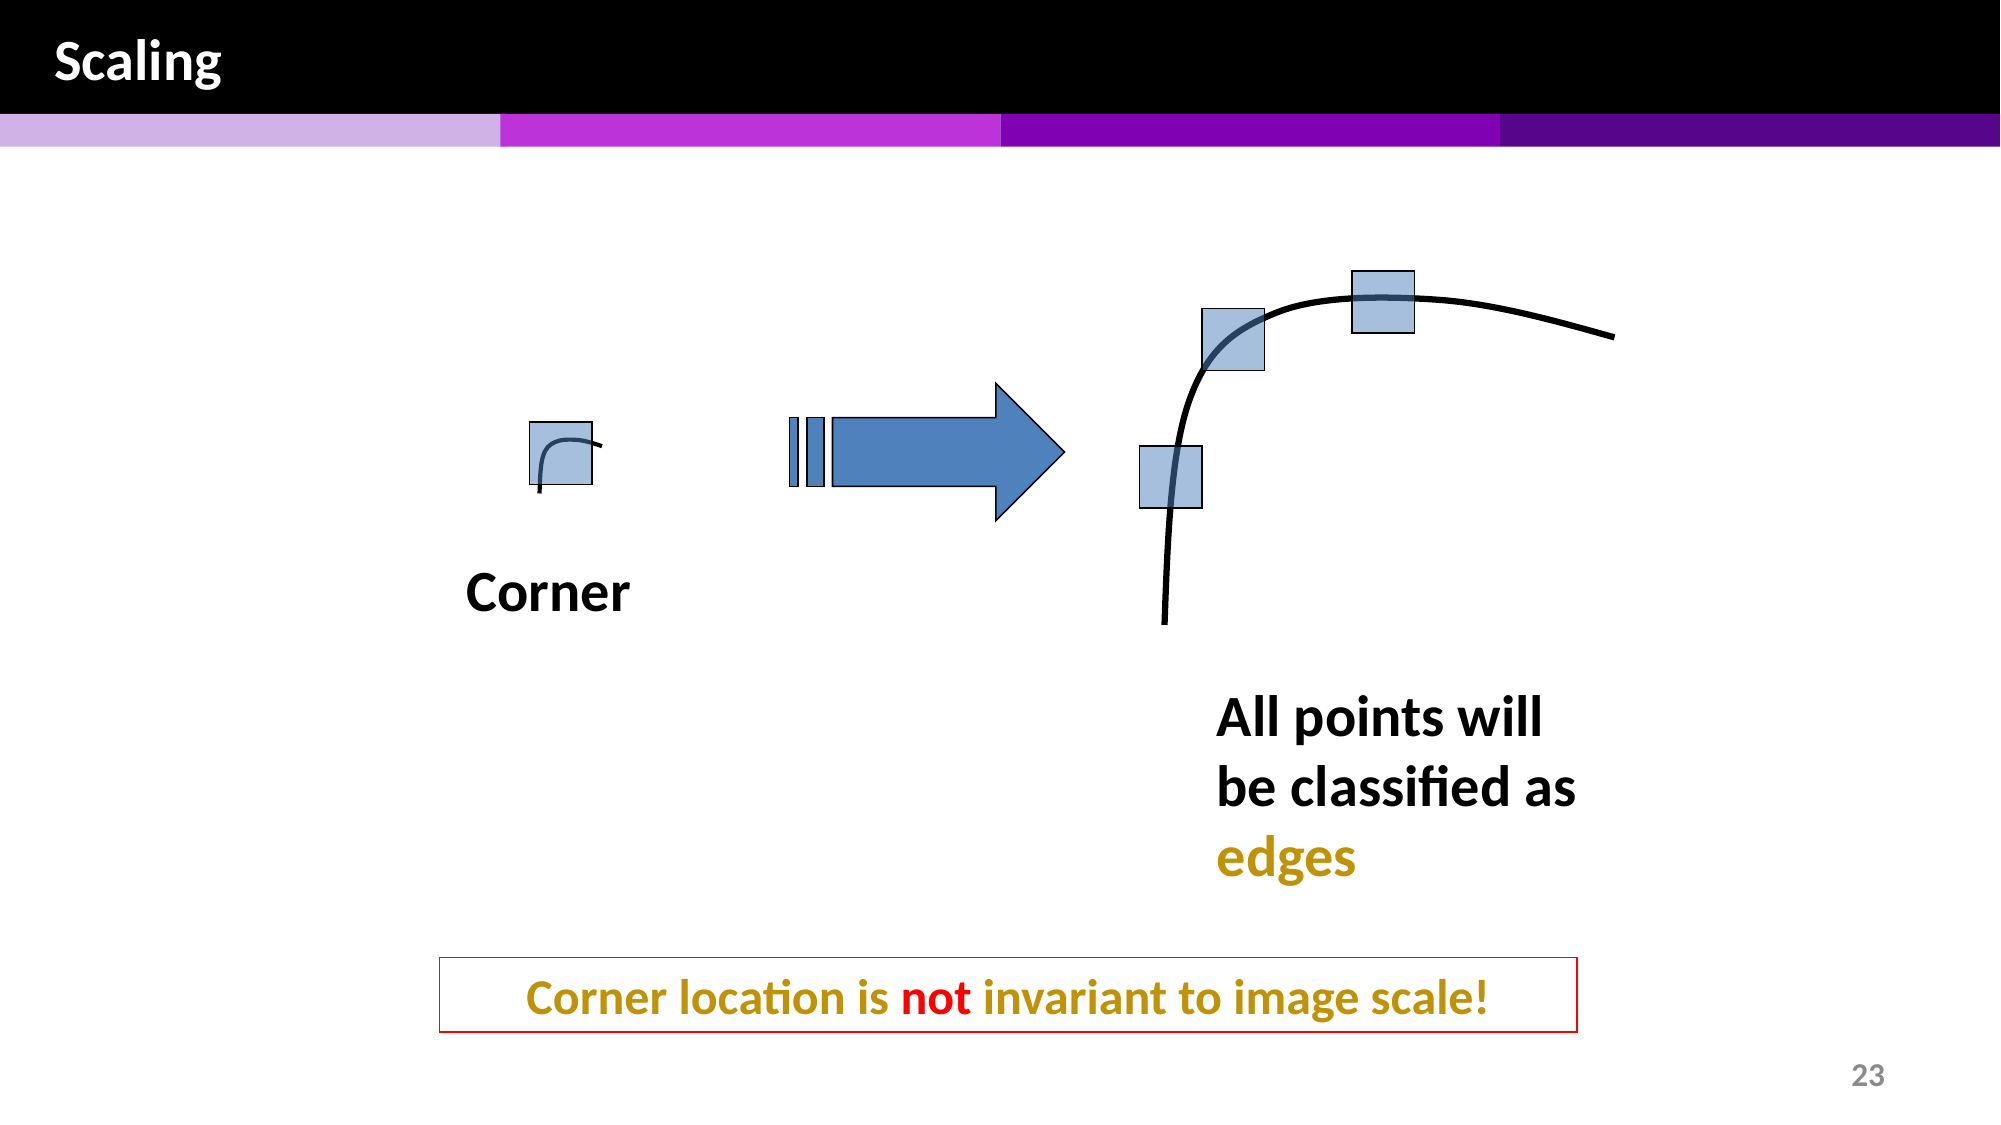

Scaling

Corner
All points will be classified as edges
Corner location is not invariant to image scale!